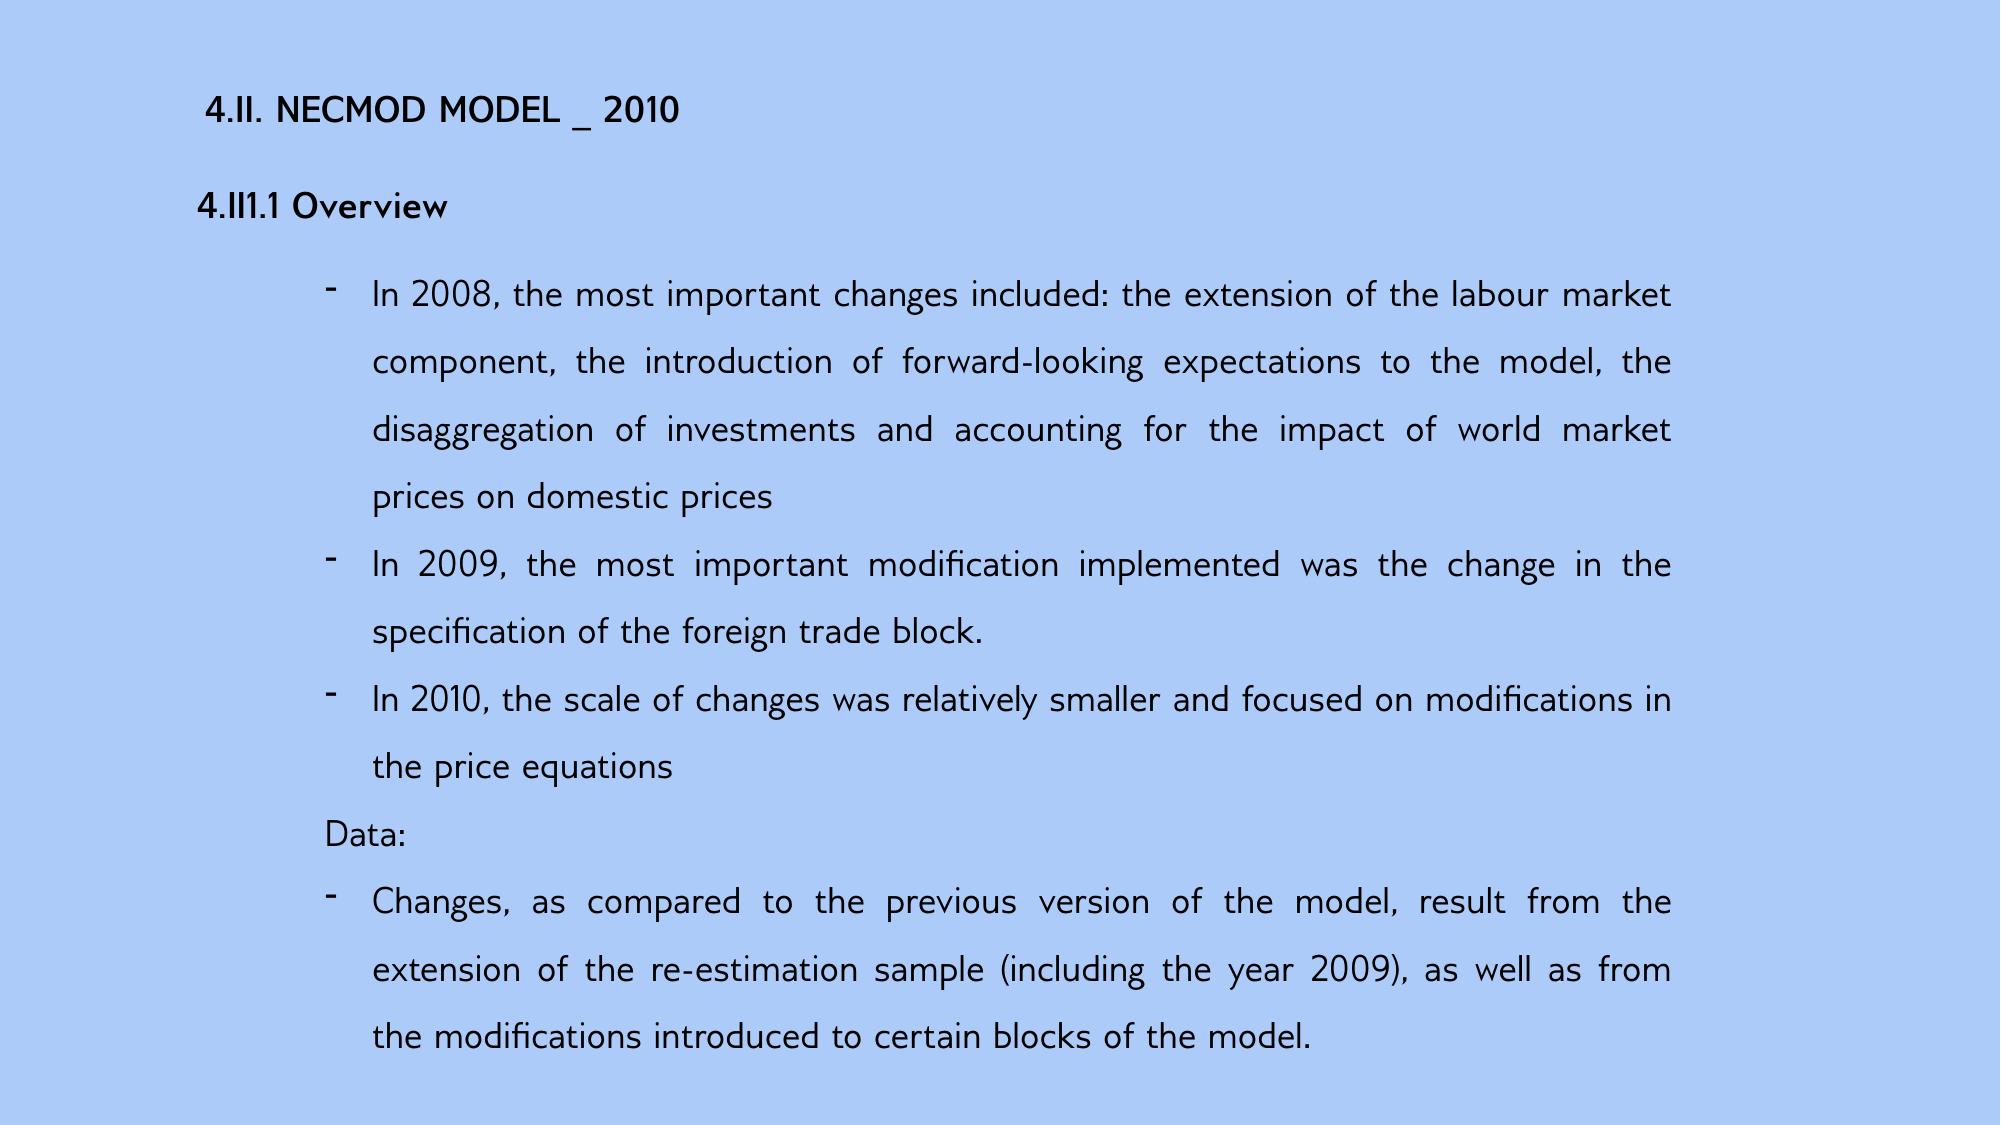

4.II. NECMOD MODEL _ 2010
4.II1.1 Overview
In 2008, the most important changes included: the extension of the labour market component, the introduction of forward-looking expectations to the model, the disaggregation of investments and accounting for the impact of world market prices on domestic prices
In 2009, the most important modification implemented was the change in the specification of the foreign trade block.
In 2010, the scale of changes was relatively smaller and focused on modifications in the price equations
Data:
Changes, as compared to the previous version of the model, result from the extension of the re-estimation sample (including the year 2009), as well as from the modifications introduced to certain blocks of the model.